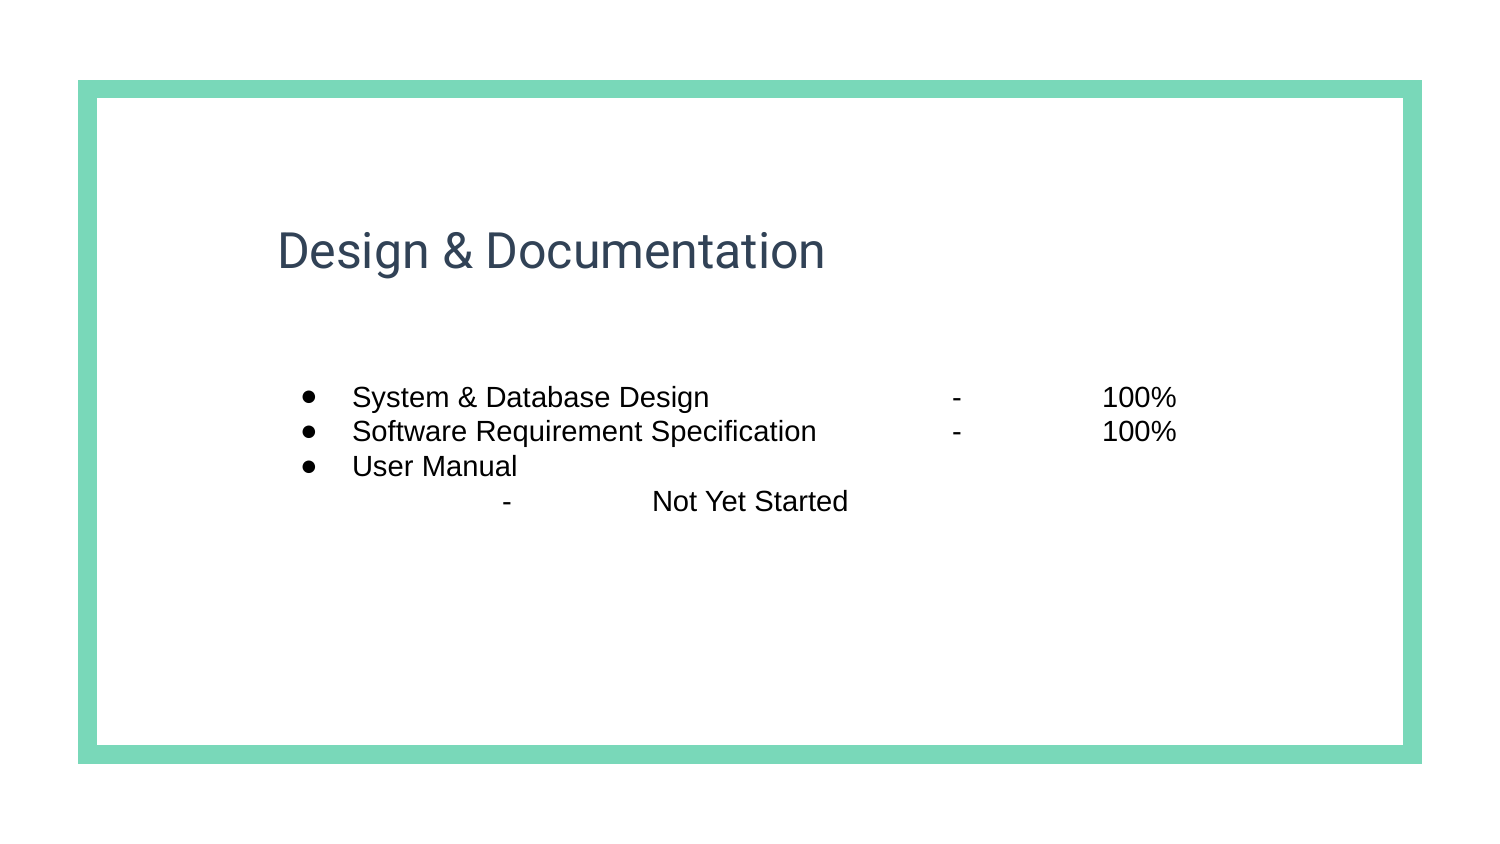

# Design & Documentation
System & Database Design 		-	100%
Software Requirement Specification	-	100%
User Manual 					-	Not Yet Started